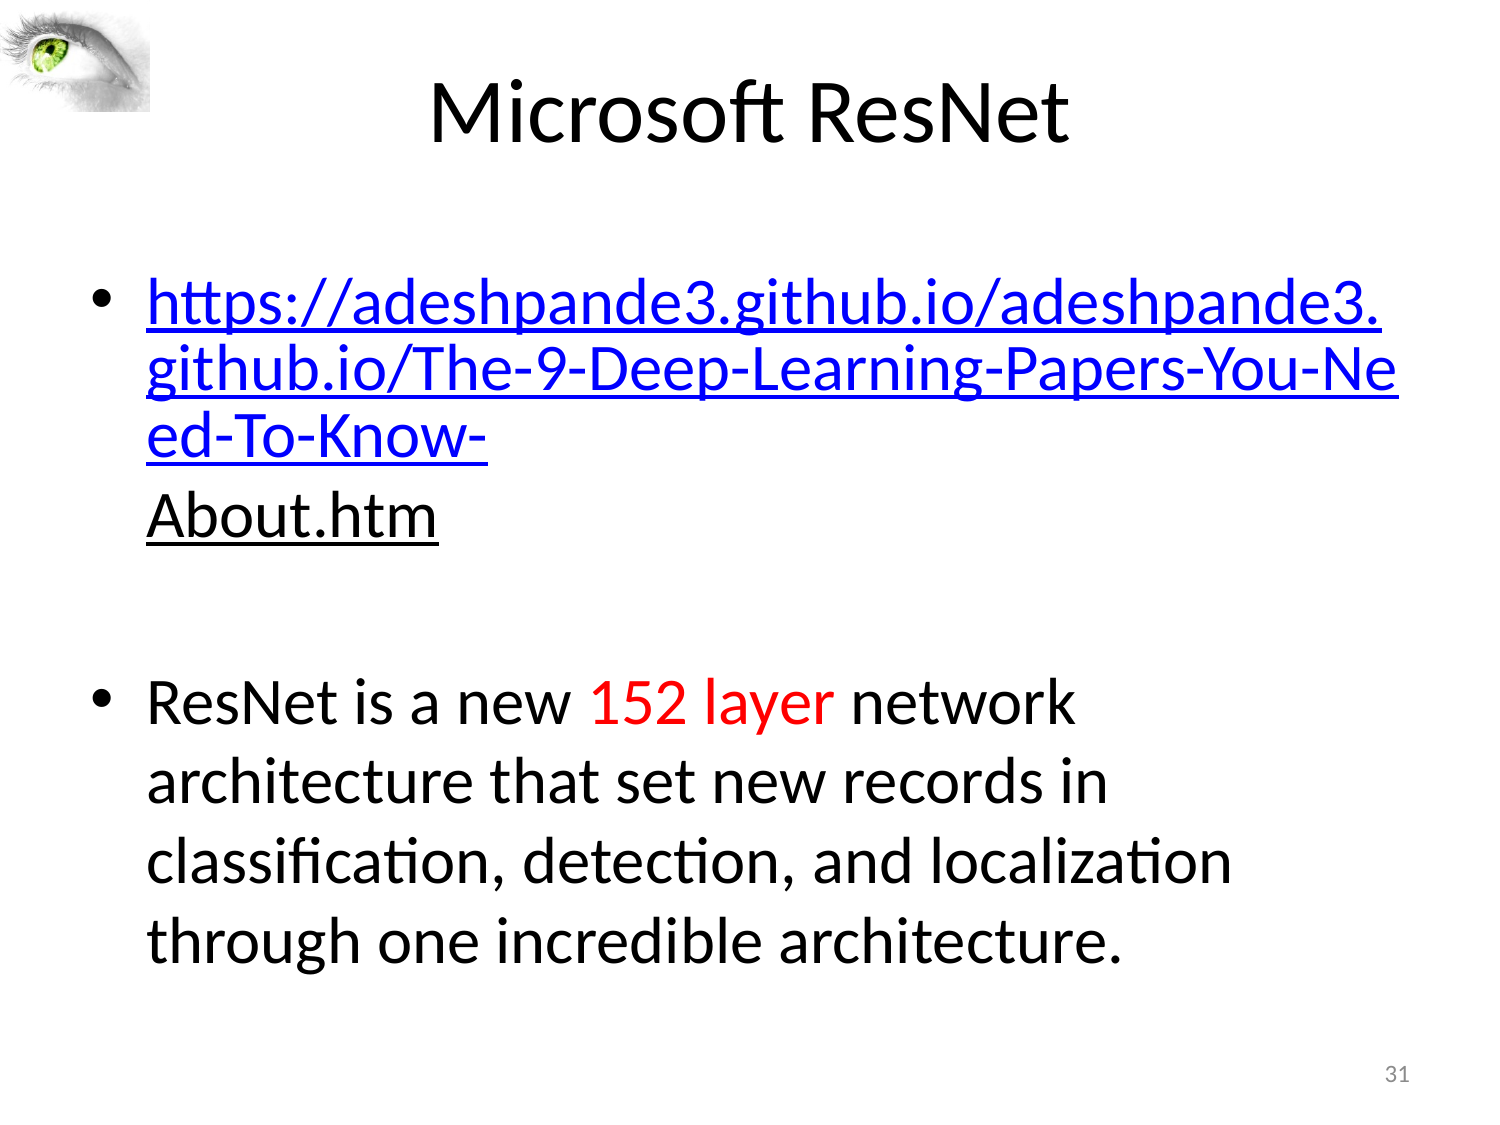

# Microsoft ResNet
https://adeshpande3.github.io/adeshpande3.github.io/The-9-Deep-Learning-Papers-You-Need-To-Know-About.htm

ResNet is a new 152 layer network architecture that set new records in classification, detection, and localization through one incredible architecture.
31